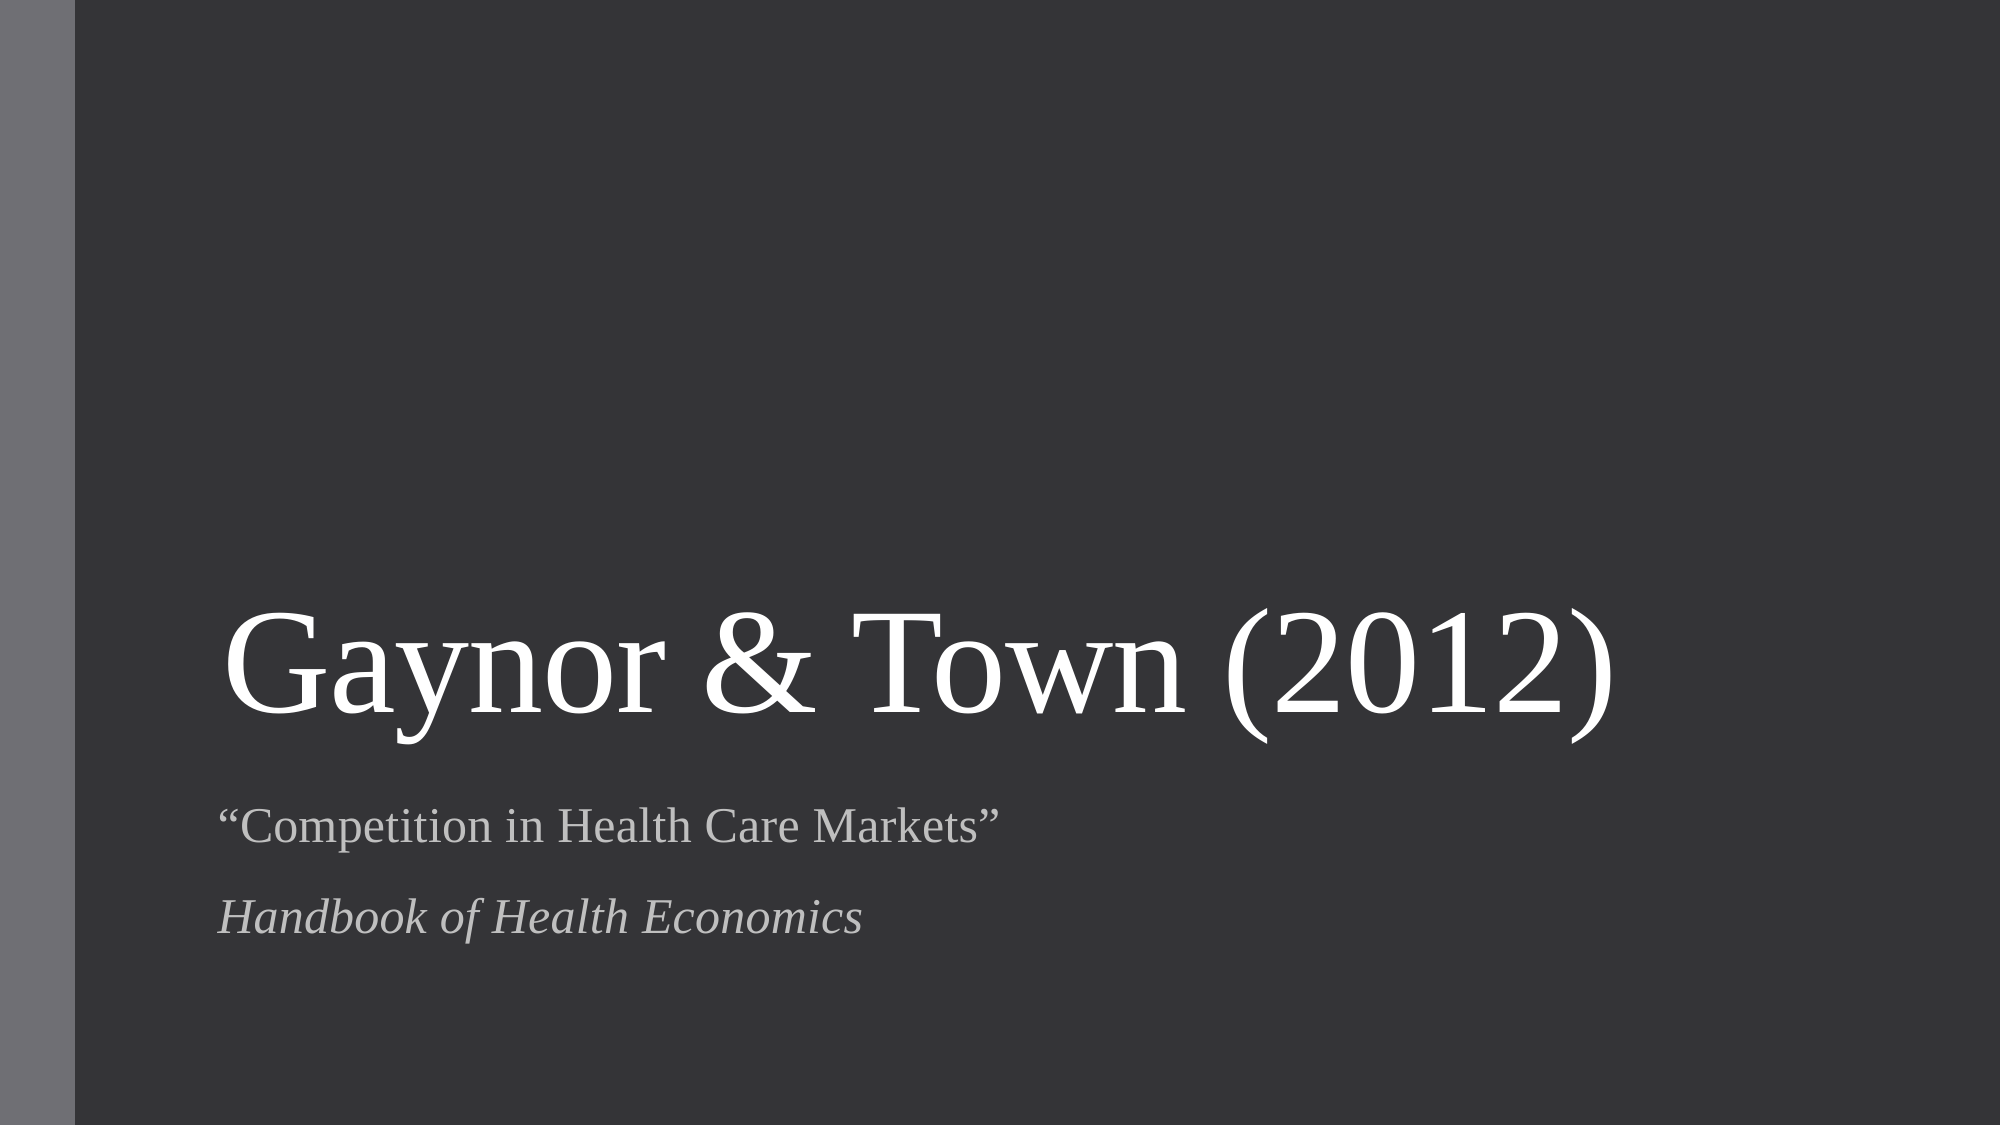

# Gaynor & Town (2012)
“Competition in Health Care Markets”
Handbook of Health Economics